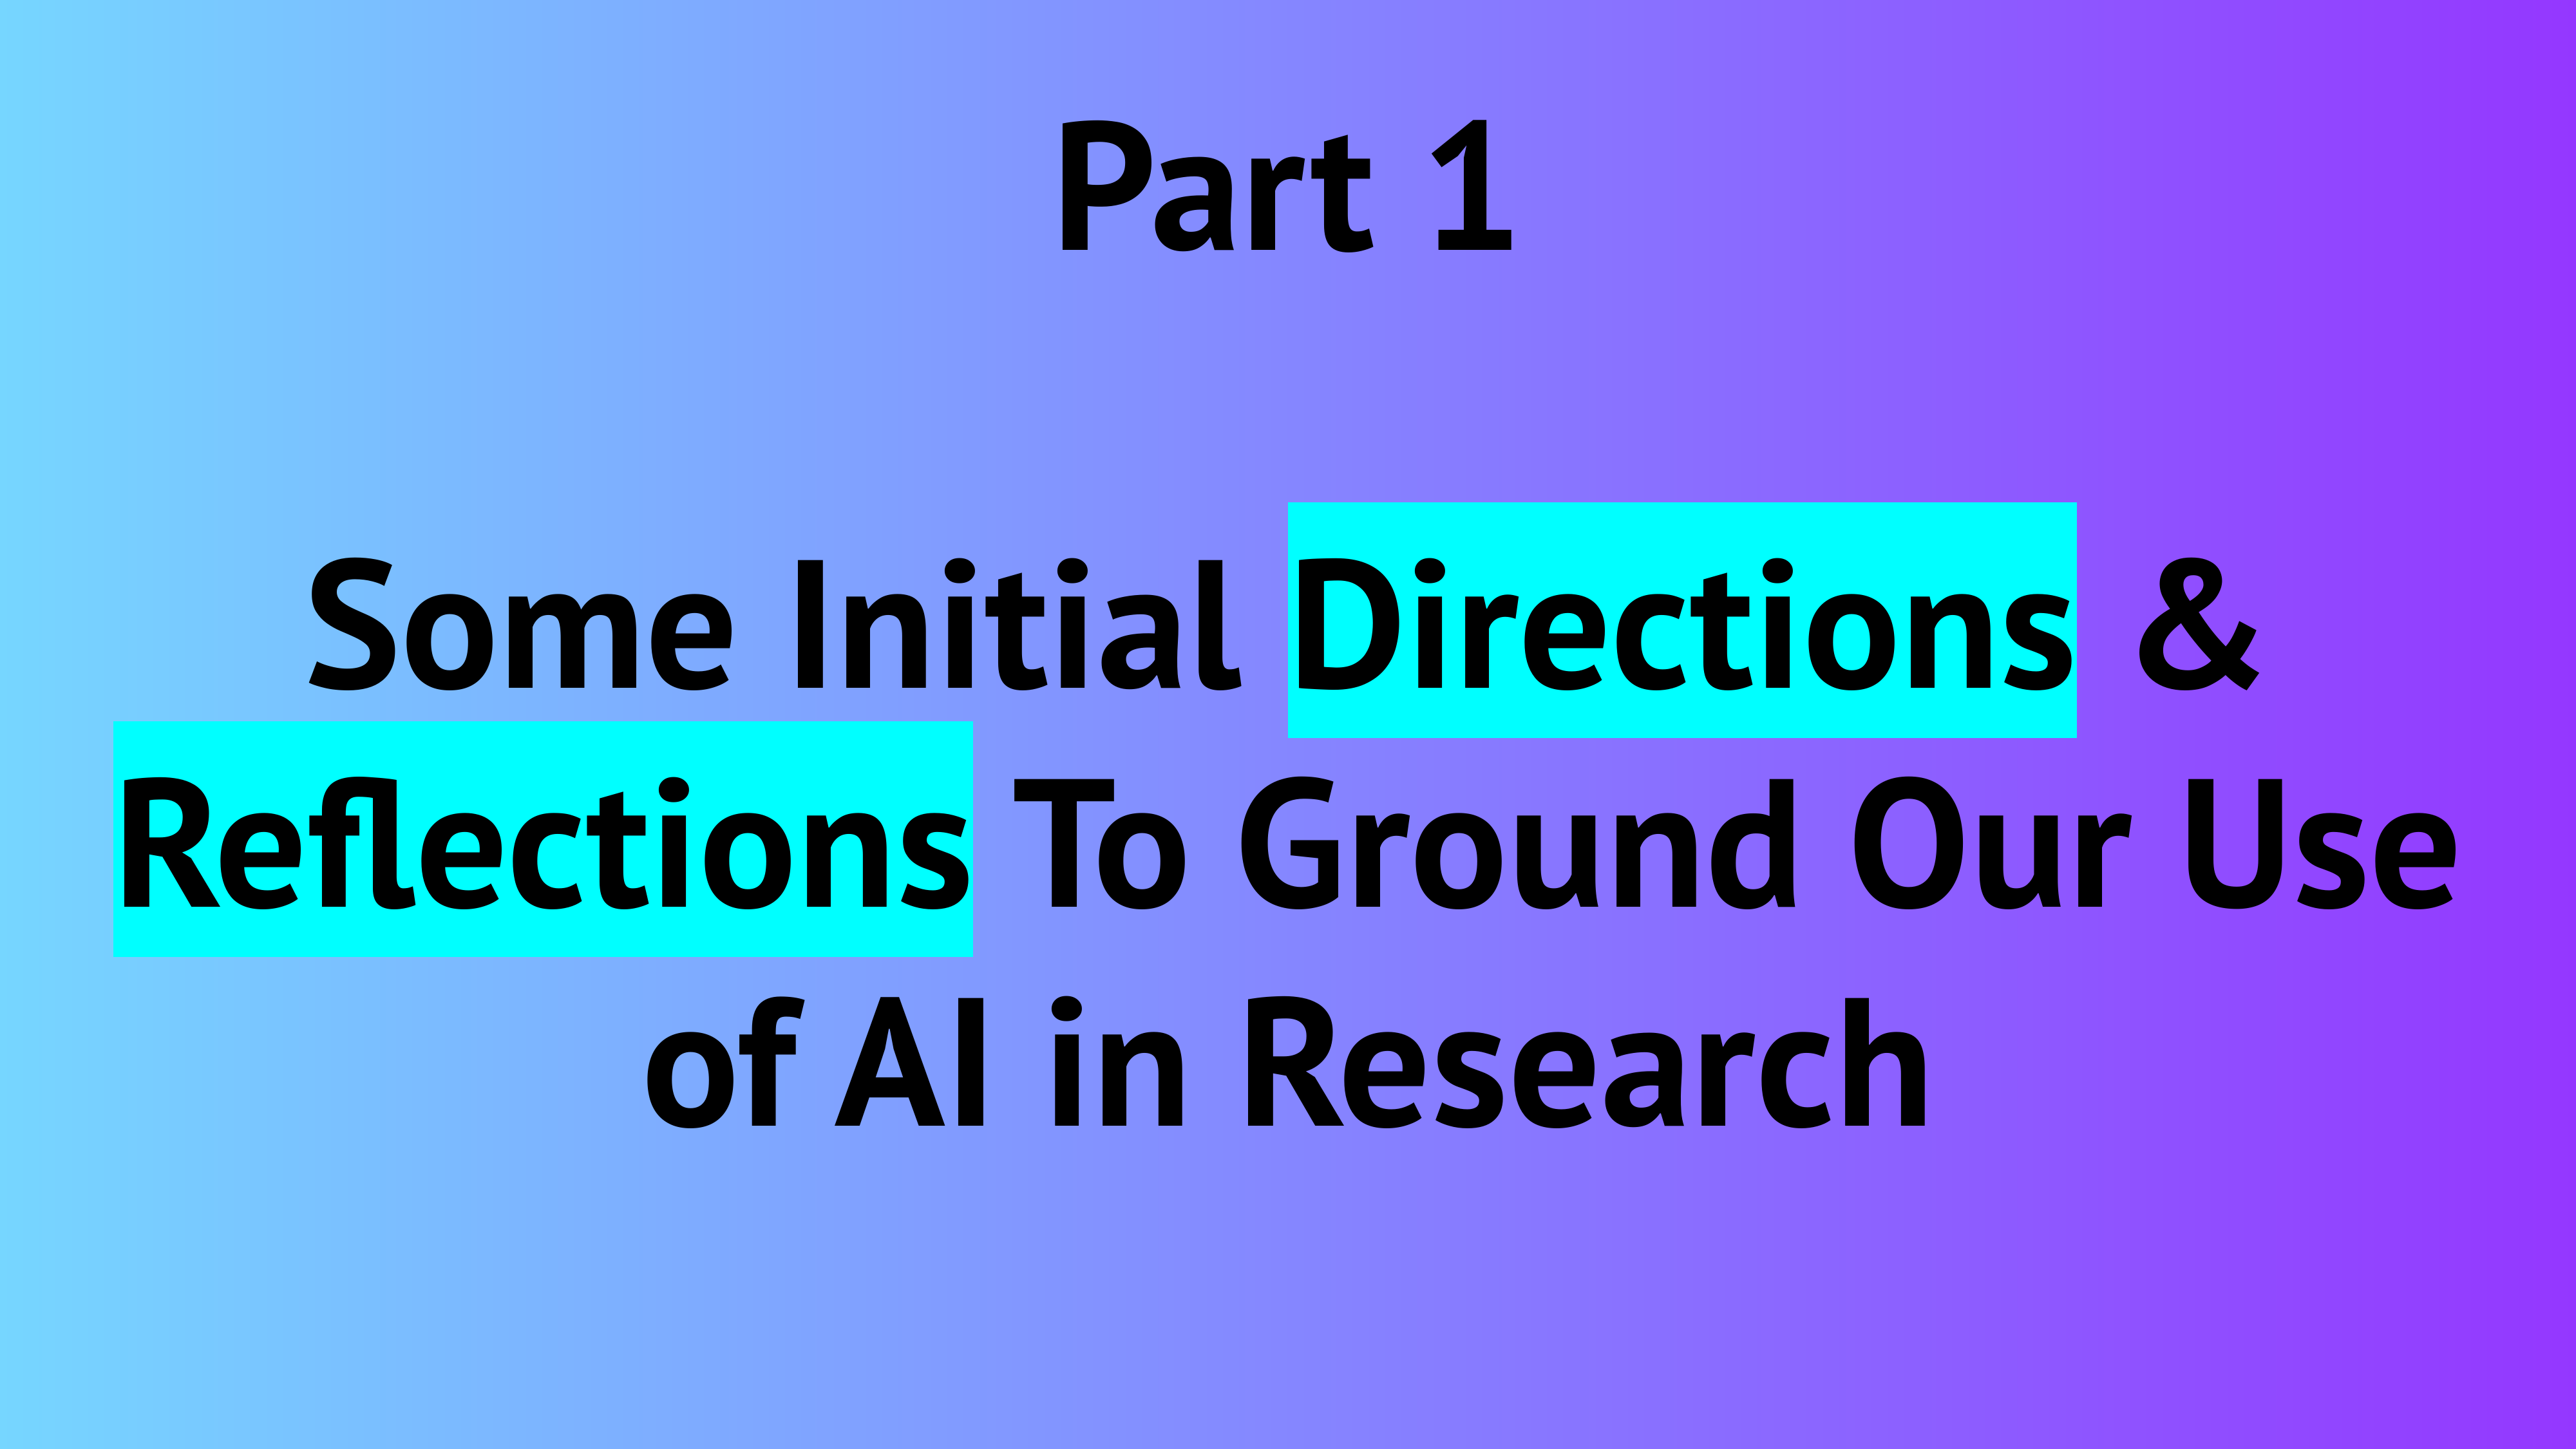

# Part 1 Some Initial Directions & Reflections To Ground Our Use of AI in Research